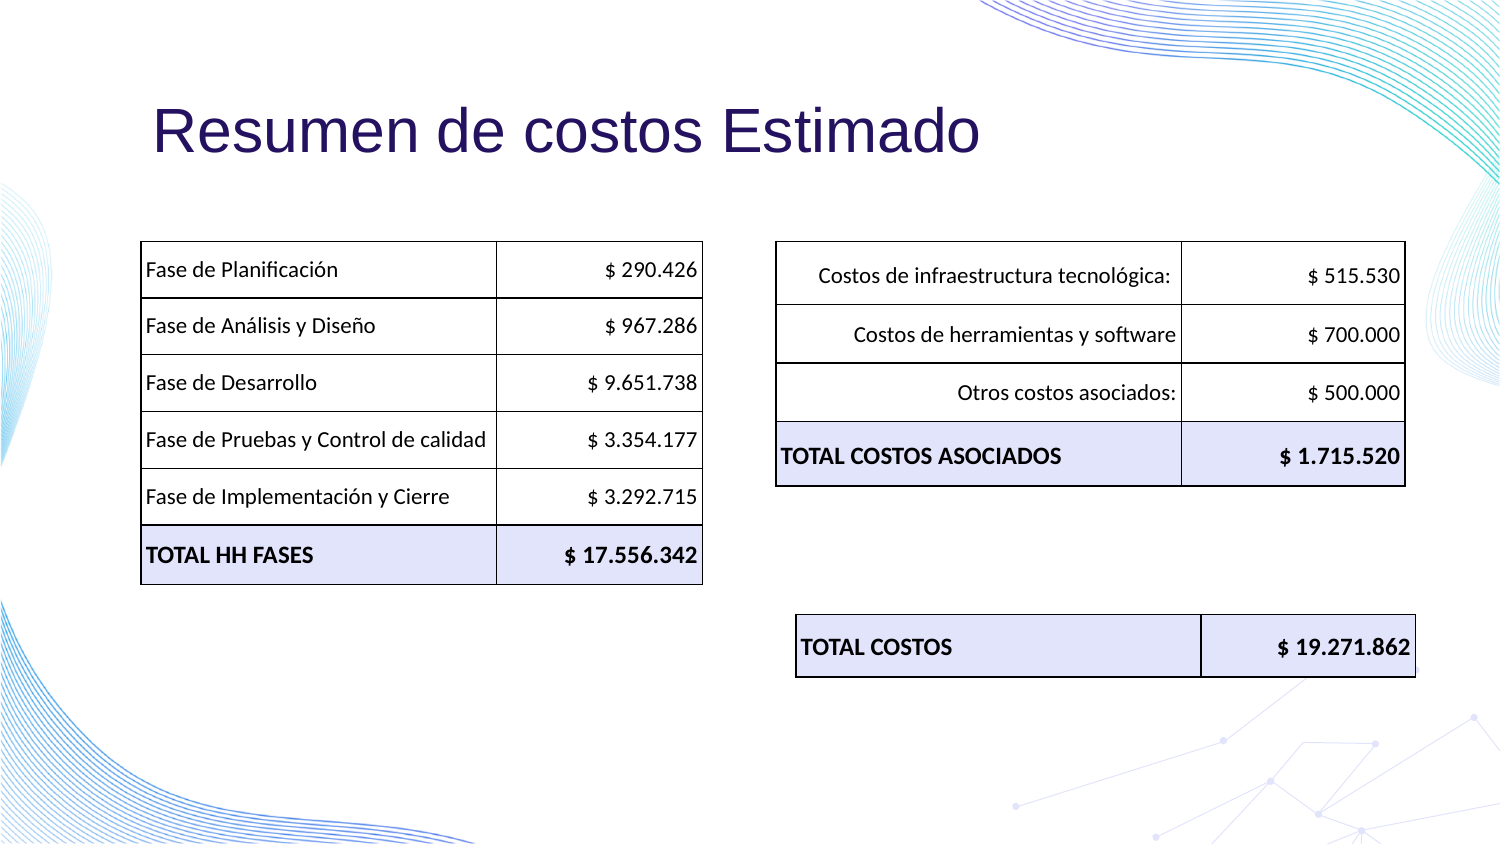

# Resumen de costos Estimado

| Fase de Planificación | $ 290.426 |
| --- | --- |
| Fase de Análisis y Diseño | $ 967.286 |
| Fase de Desarrollo | $ 9.651.738 |
| Fase de Pruebas y Control de calidad | $ 3.354.177 |
| Fase de Implementación y Cierre | $ 3.292.715 |
| TOTAL HH FASES | $ 17.556.342 |
| Costos de infraestructura tecnológica: | $ 515.530 |
| --- | --- |
| Costos de herramientas y software | $ 700.000 |
| Otros costos asociados: | $ 500.000 |
| TOTAL COSTOS ASOCIADOS | $ 1.715.520 |
| TOTAL COSTOS | $ 19.271.862 |
| --- | --- |